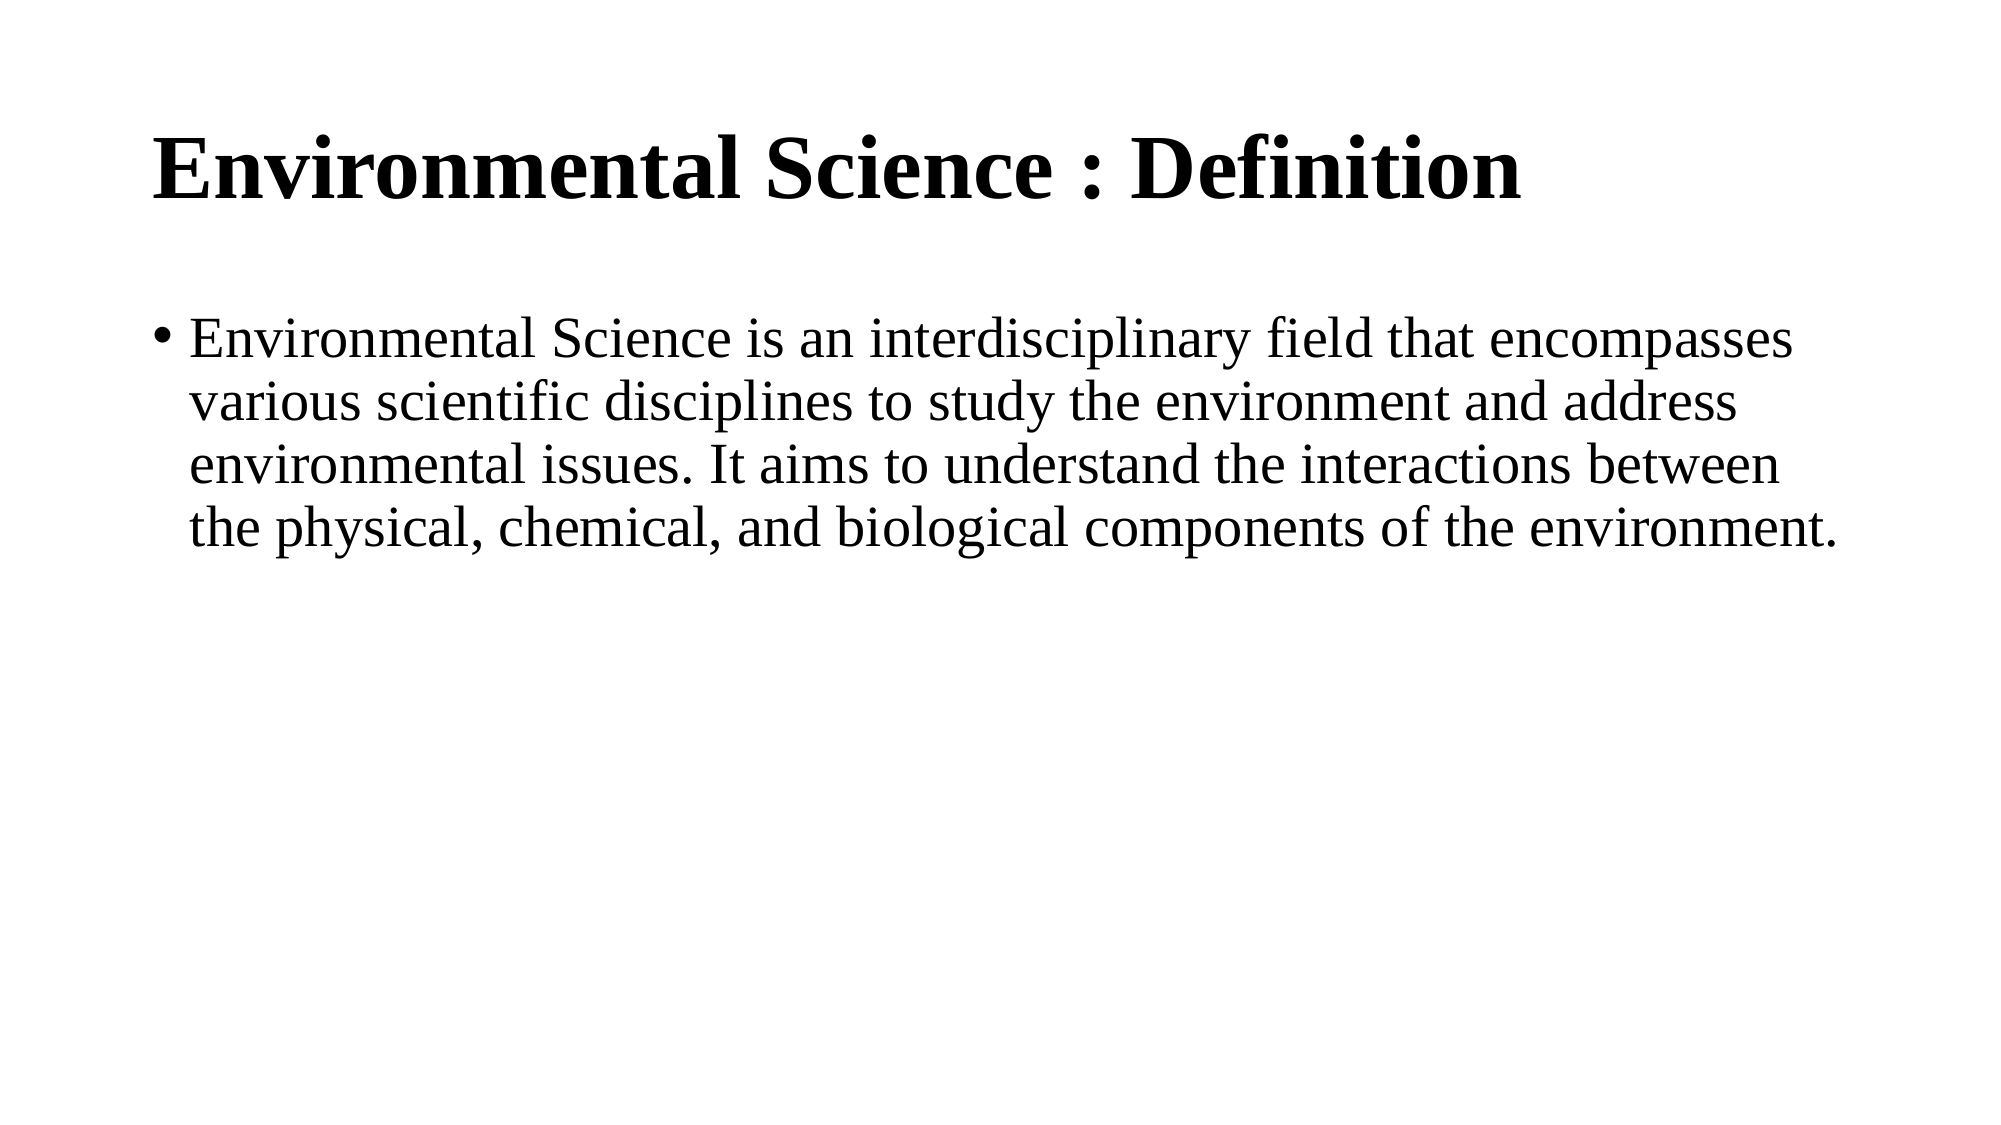

# Environmental Science : Definition
Environmental Science is an interdisciplinary field that encompasses various scientific disciplines to study the environment and address environmental issues. It aims to understand the interactions between the physical, chemical, and biological components of the environment.